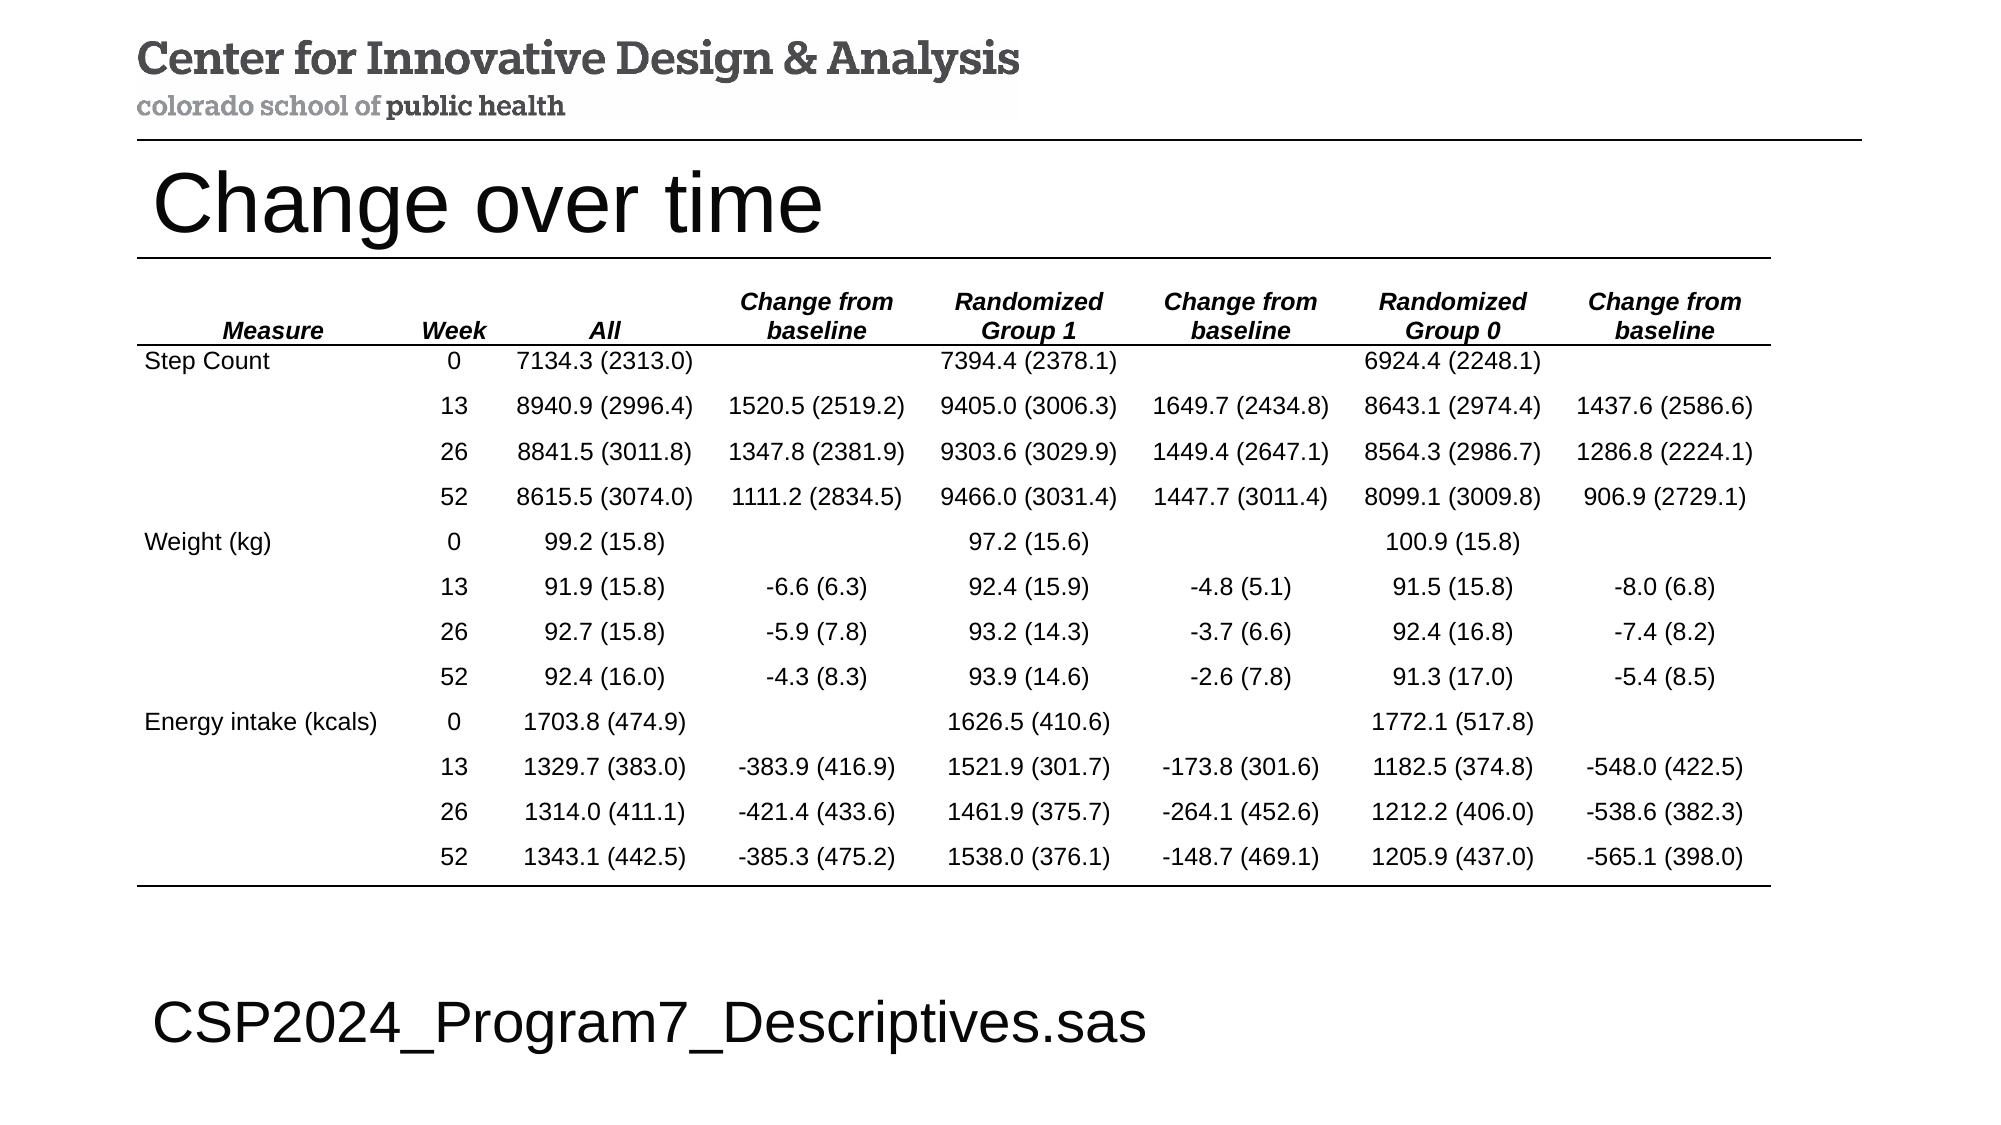

# Change over time
| Measure | Week | All | Change from baseline | Randomized Group 1 | Change from baseline | Randomized Group 0 | Change from baseline |
| --- | --- | --- | --- | --- | --- | --- | --- |
| Step Count | 0 | 7134.3 (2313.0) |  | 7394.4 (2378.1) |  | 6924.4 (2248.1) |  |
|  | 13 | 8940.9 (2996.4) | 1520.5 (2519.2) | 9405.0 (3006.3) | 1649.7 (2434.8) | 8643.1 (2974.4) | 1437.6 (2586.6) |
|  | 26 | 8841.5 (3011.8) | 1347.8 (2381.9) | 9303.6 (3029.9) | 1449.4 (2647.1) | 8564.3 (2986.7) | 1286.8 (2224.1) |
|  | 52 | 8615.5 (3074.0) | 1111.2 (2834.5) | 9466.0 (3031.4) | 1447.7 (3011.4) | 8099.1 (3009.8) | 906.9 (2729.1) |
| Weight (kg) | 0 | 99.2 (15.8) |  | 97.2 (15.6) |  | 100.9 (15.8) |  |
|  | 13 | 91.9 (15.8) | -6.6 (6.3) | 92.4 (15.9) | -4.8 (5.1) | 91.5 (15.8) | -8.0 (6.8) |
|  | 26 | 92.7 (15.8) | -5.9 (7.8) | 93.2 (14.3) | -3.7 (6.6) | 92.4 (16.8) | -7.4 (8.2) |
|  | 52 | 92.4 (16.0) | -4.3 (8.3) | 93.9 (14.6) | -2.6 (7.8) | 91.3 (17.0) | -5.4 (8.5) |
| Energy intake (kcals) | 0 | 1703.8 (474.9) |  | 1626.5 (410.6) |  | 1772.1 (517.8) |  |
|  | 13 | 1329.7 (383.0) | -383.9 (416.9) | 1521.9 (301.7) | -173.8 (301.6) | 1182.5 (374.8) | -548.0 (422.5) |
|  | 26 | 1314.0 (411.1) | -421.4 (433.6) | 1461.9 (375.7) | -264.1 (452.6) | 1212.2 (406.0) | -538.6 (382.3) |
|  | 52 | 1343.1 (442.5) | -385.3 (475.2) | 1538.0 (376.1) | -148.7 (469.1) | 1205.9 (437.0) | -565.1 (398.0) |
CSP2024_Program7_Descriptives.sas